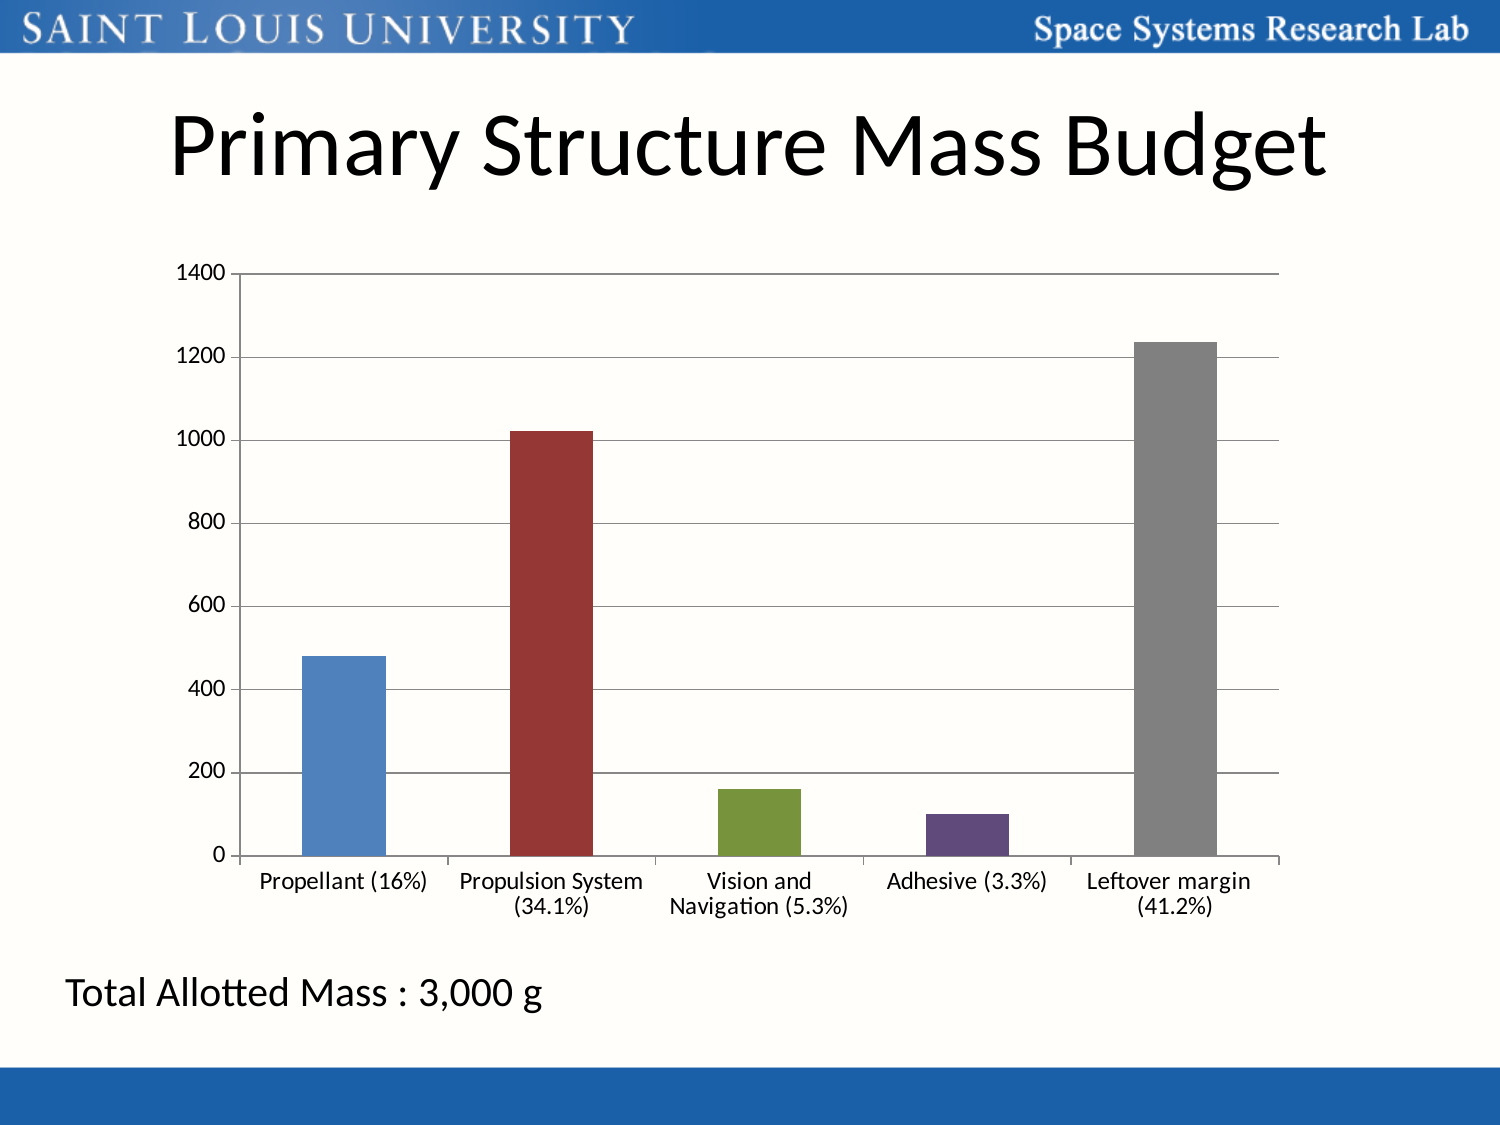

# Primary Structure Mass Budget

### Chart

| Category |  |
|---|---|
| Propellant (16%) | 480.0 |
| Propulsion System (34.1%) | 1022.6 |
| Vision and Navigation (5.3%) | 160.3 |
| Adhesive (3.3%) | 100.0 |
| Leftover margin   (41.2%) | 1237.1 |
Total Allotted Mass : 3,000 g